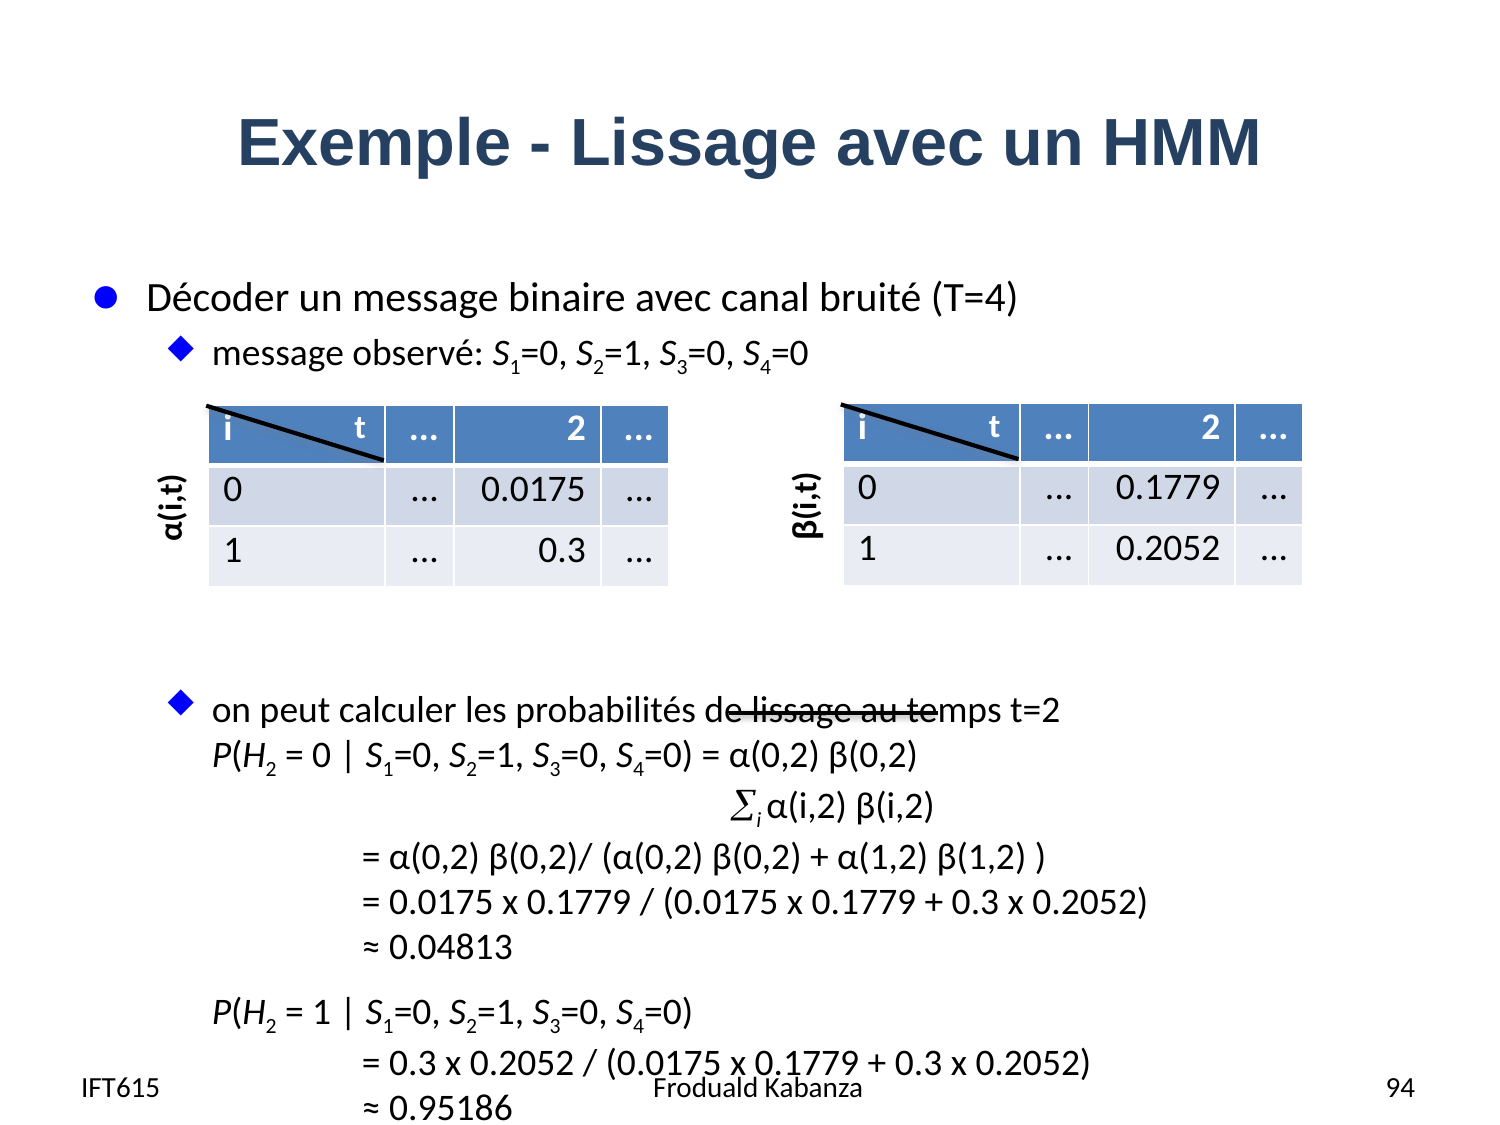

# Exemple - Lissage avec un HMM
Décoder un message binaire avec canal bruité (T=4)
message observé: S1=0, S2=1, S3=0, S4=0

on peut calculer les probabilités de lissage au temps t=2
P(H2 = 0 | S1=0, S2=1, S3=0, S4=0) = α(0,2) β(0,2)
                                                             ∑i α(i,2) β(i,2)
	= α(0,2) β(0,2)/ (α(0,2) β(0,2) + α(1,2) β(1,2) )
	= 0.0175 x 0.1779 / (0.0175 x 0.1779 + 0.3 x 0.2052)
	≈ 0.04813
P(H2 = 1 | S1=0, S2=1, S3=0, S4=0)
	= 0.3 x 0.2052 / (0.0175 x 0.1779 + 0.3 x 0.2052)
	≈ 0.95186

t
t
| i | ... | 2 | ... |
| --- | --- | --- | --- |
| 0 | ... | 0.1779 | ... |
| 1 | ... | 0.2052 | ... |
| i | ... | 2 | ... |
| --- | --- | --- | --- |
| 0 | ... | 0.0175 | ... |
| 1 | ... | 0.3 | ... |
β(i,t)
α(i,t)
IFT615
Froduald Kabanza
94